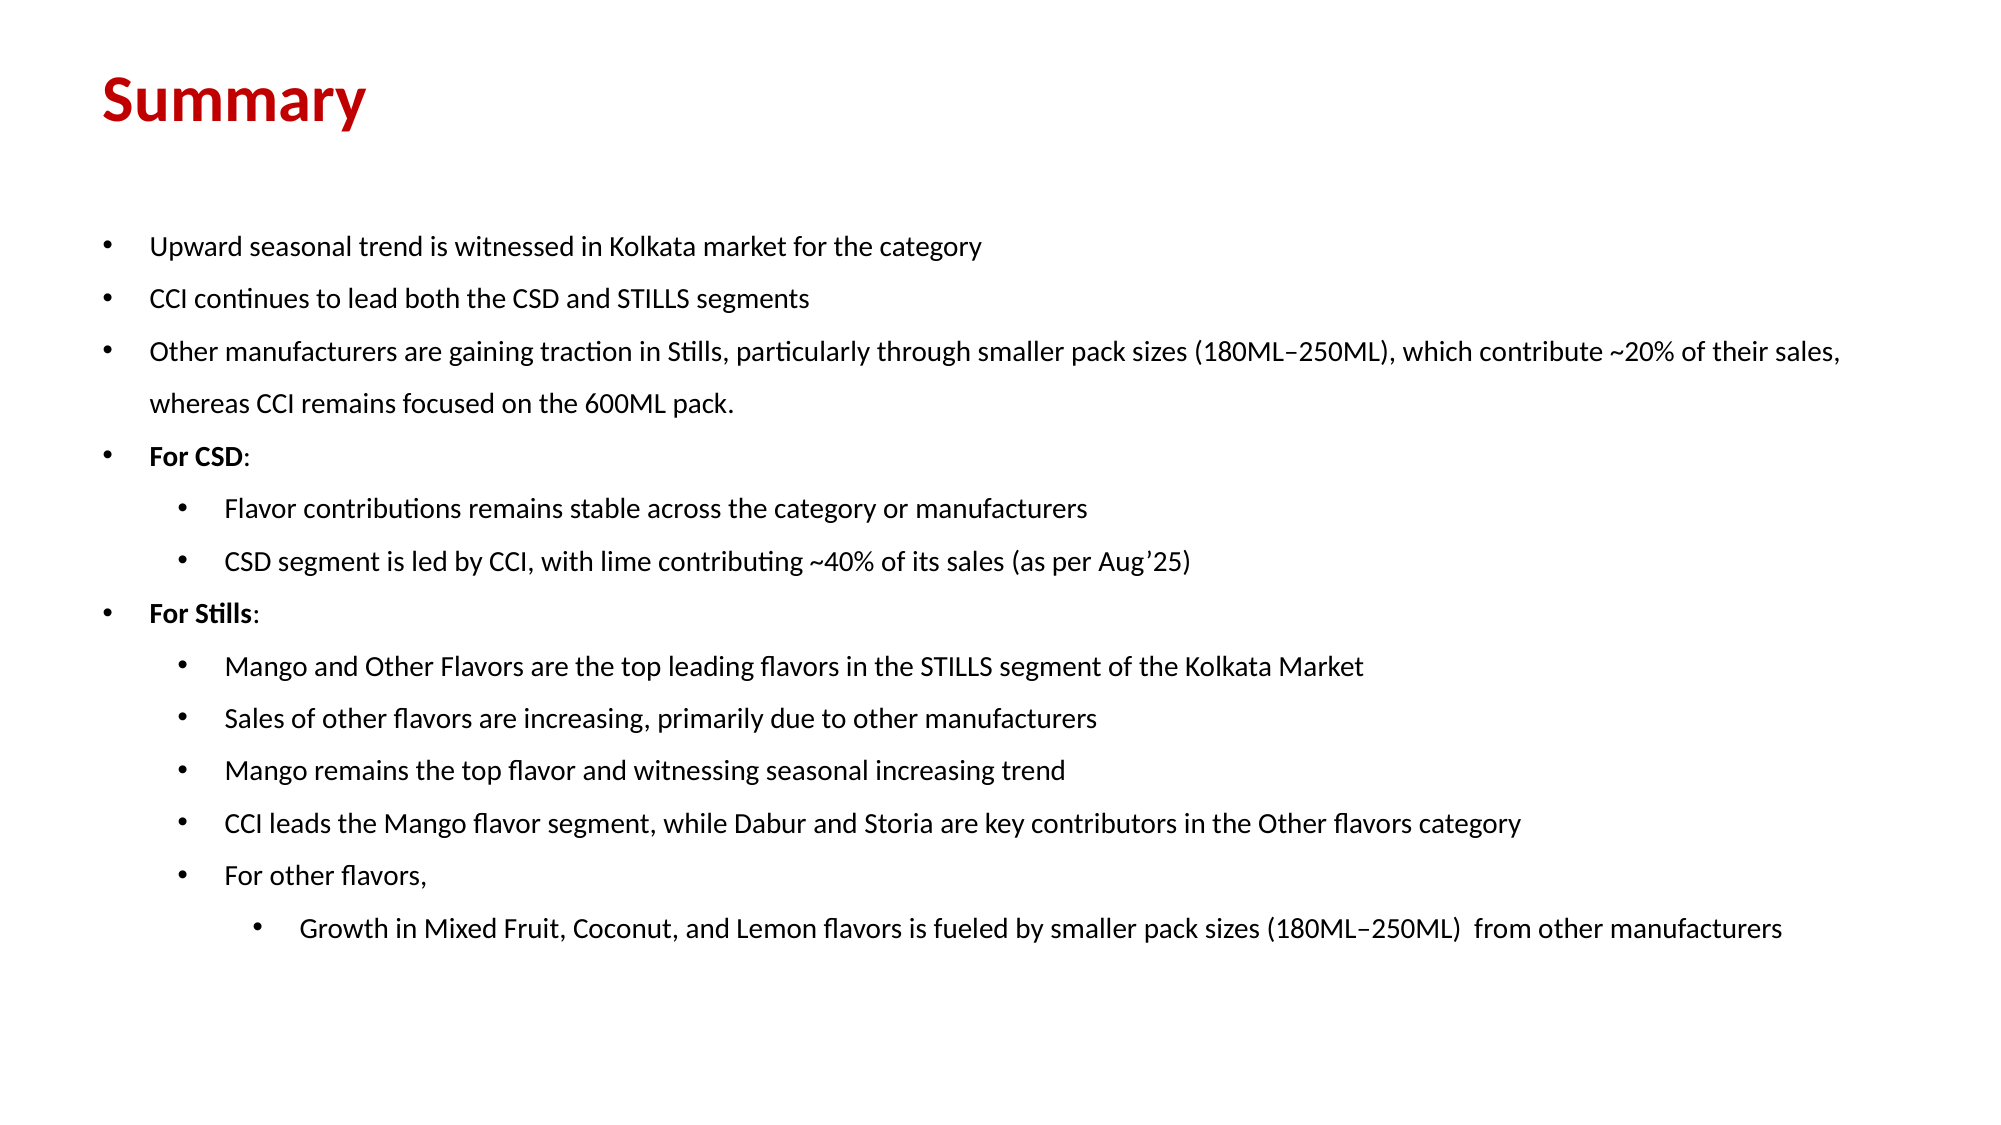

# Summary
Upward seasonal trend is witnessed in Kolkata market for the category
CCI continues to lead both the CSD and STILLS segments
Other manufacturers are gaining traction in Stills, particularly through smaller pack sizes (180ML–250ML), which contribute ~20% of their sales, whereas CCI remains focused on the 600ML pack.
For CSD:
Flavor contributions remains stable across the category or manufacturers
CSD segment is led by CCI, with lime contributing ~40% of its sales (as per Aug’25)
For Stills:
Mango and Other Flavors are the top leading flavors in the STILLS segment of the Kolkata Market
Sales of other flavors are increasing, primarily due to other manufacturers
Mango remains the top flavor and witnessing seasonal increasing trend
CCI leads the Mango flavor segment, while Dabur and Storia are key contributors in the Other flavors category
For other flavors,
Growth in Mixed Fruit, Coconut, and Lemon flavors is fueled by smaller pack sizes (180ML–250ML)  from other manufacturers